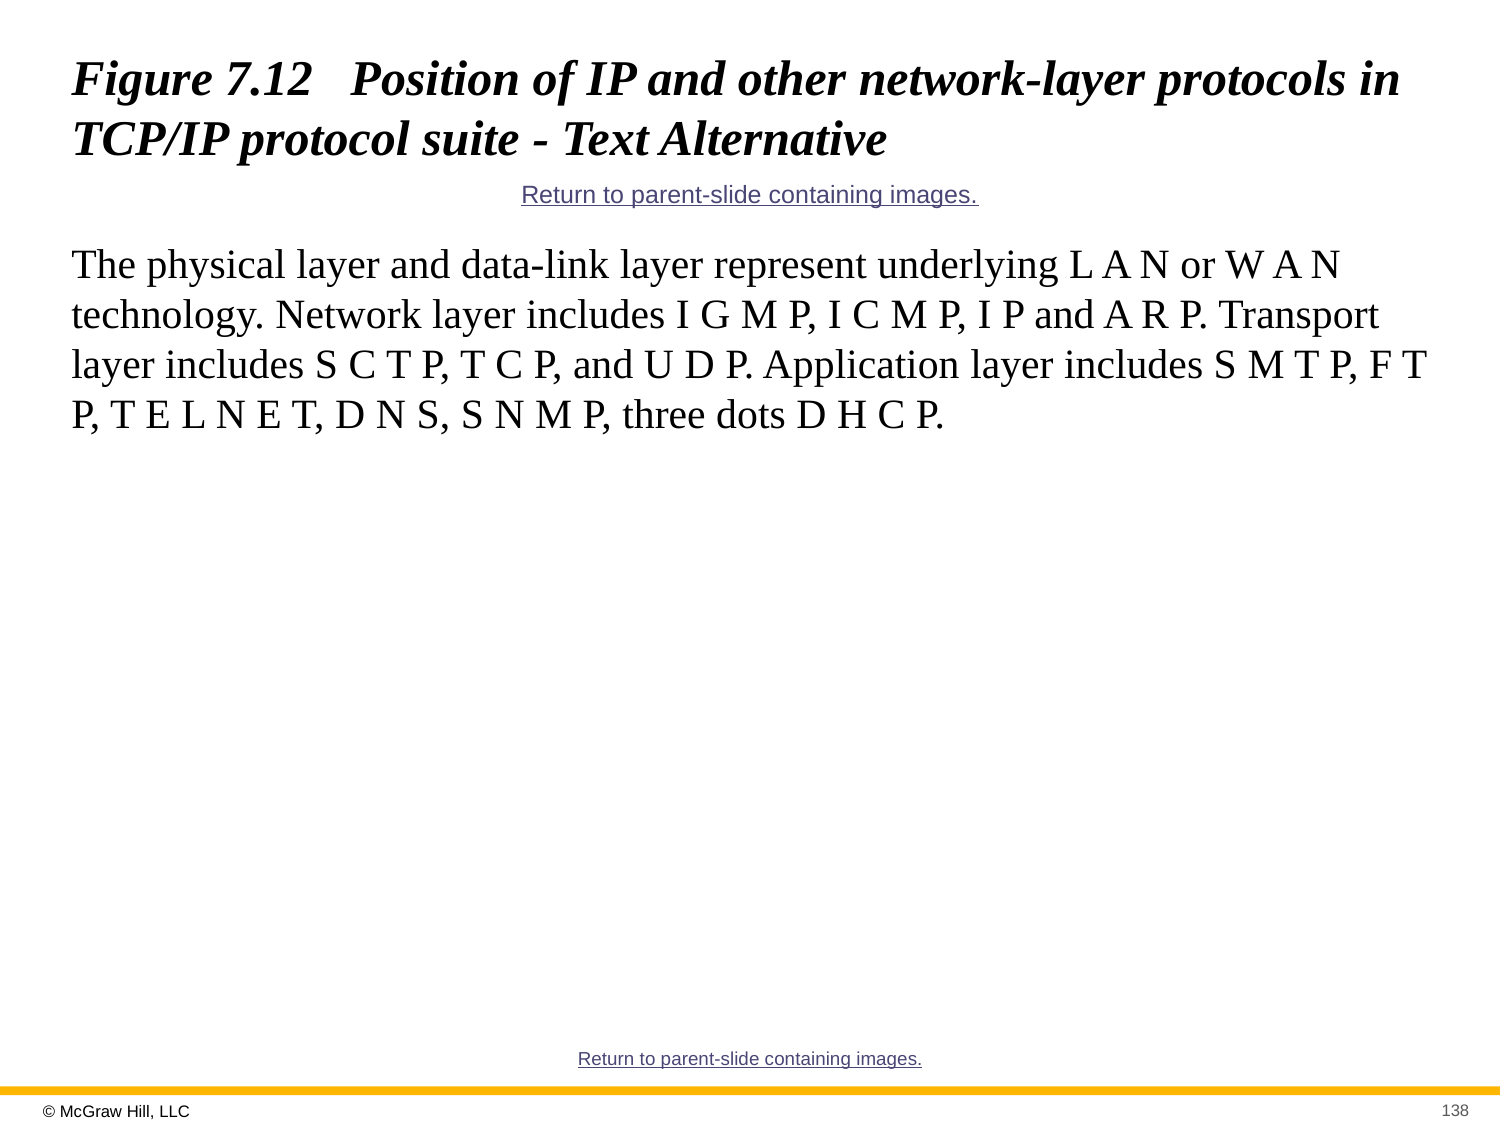

# Figure 7.12   Position of IP and other network-layer protocols in TCP/IP protocol suite - Text Alternative
Return to parent-slide containing images.
The physical layer and data-link layer represent underlying L A N or W A N technology. Network layer includes I G M P, I C M P, I P and A R P. Transport layer includes S C T P, T C P, and U D P. Application layer includes S M T P, F T P, T E L N E T, D N S, S N M P, three dots D H C P.
Return to parent-slide containing images.
138